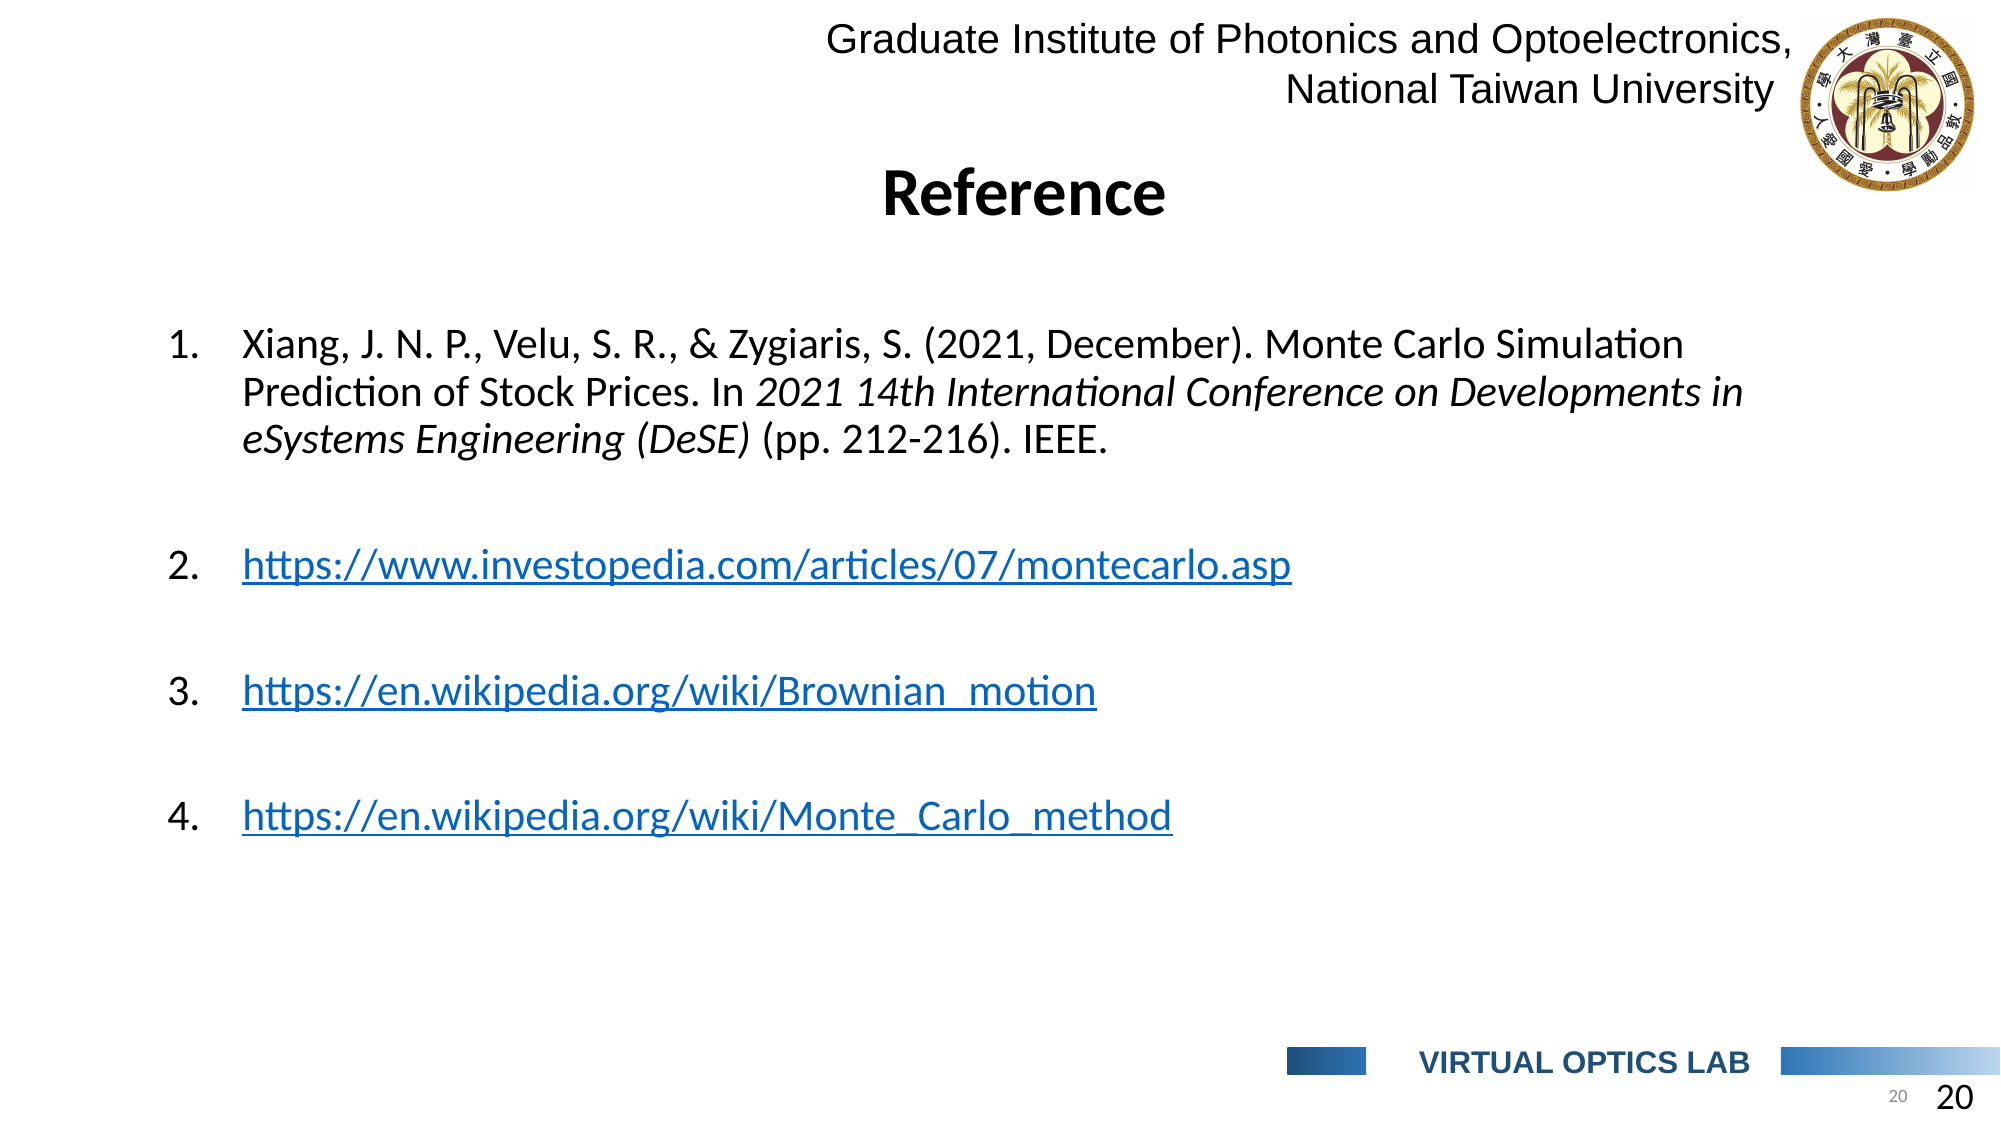

Reference

Xiang, J. N. P., Velu, S. R., & Zygiaris, S. (2021, December). Monte Carlo Simulation Prediction of Stock Prices. In 2021 14th International Conference on Developments in eSystems Engineering (DeSE) (pp. 212-216). IEEE.

https://www.investopedia.com/articles/07/montecarlo.asp

https://en.wikipedia.org/wiki/Brownian_motion

https://en.wikipedia.org/wiki/Monte_Carlo_method

20
20